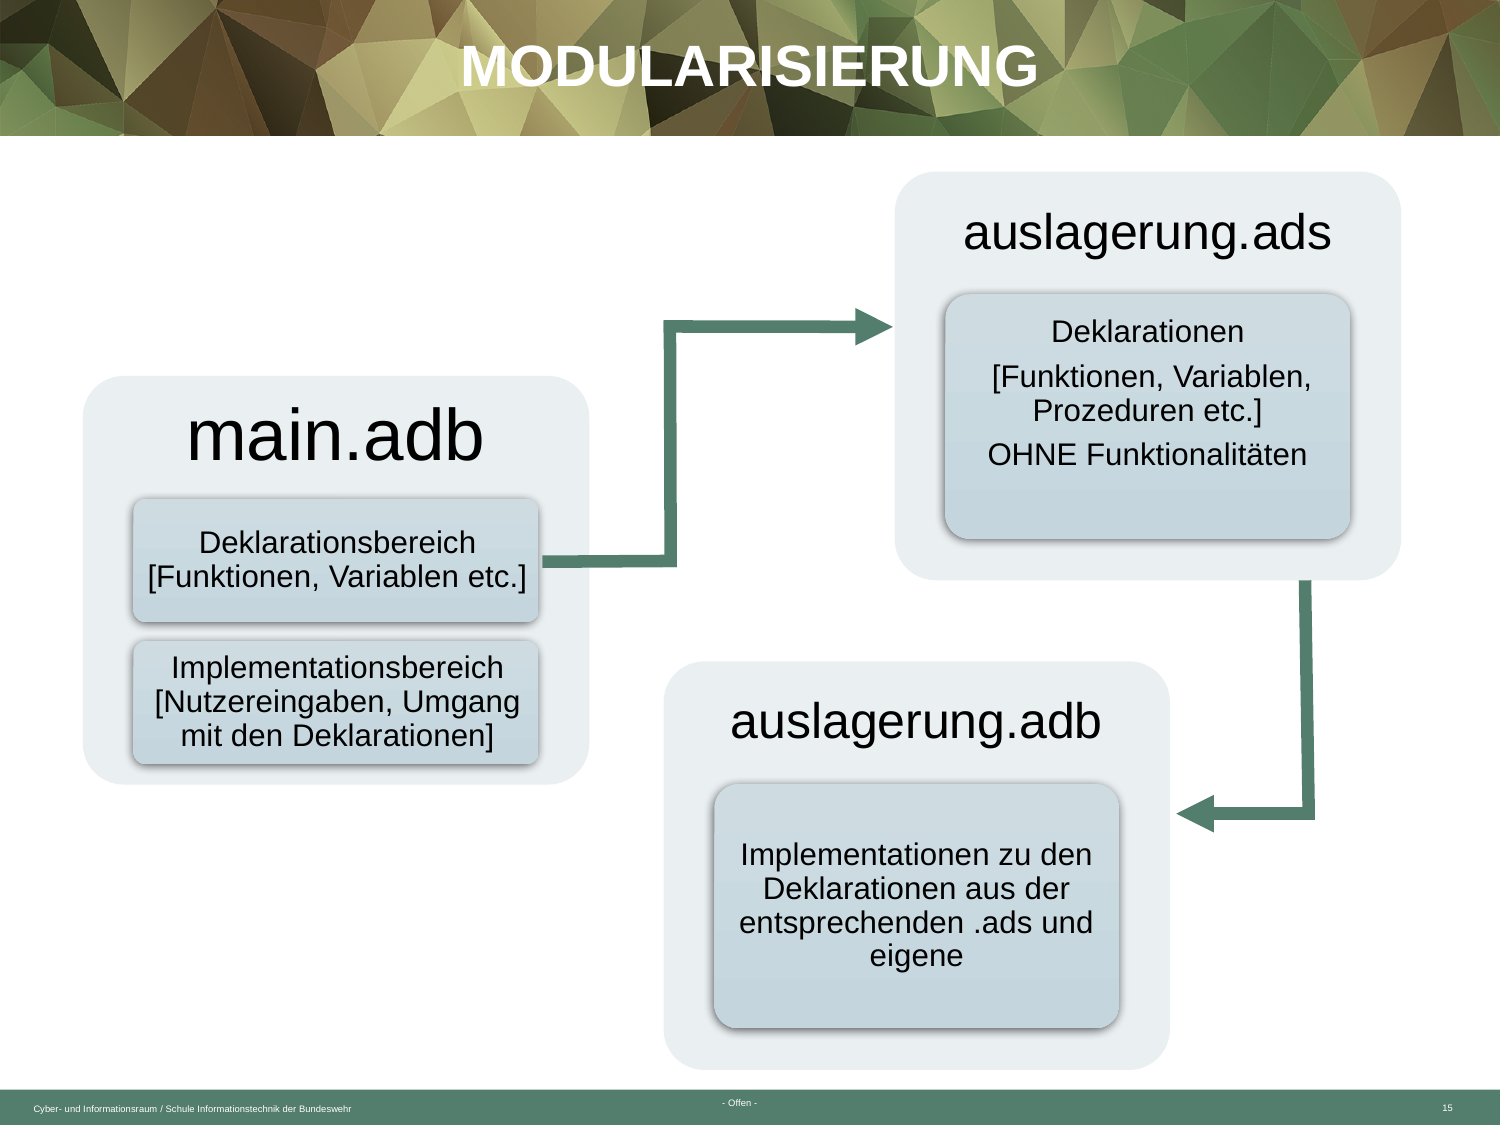

Modularisierung

auslagerung.ads

Deklarationen
 [Funktionen, Variablen, Prozeduren etc.]
OHNE Funktionalitäten

main.adb
Deklarationsbereich [Funktionen, Variablen etc.]
Implementationsbereich [Nutzereingaben, Umgang mit den Deklarationen]

auslagerung.adb

Implementationen zu den Deklarationen aus der entsprechenden .ads und eigene
15